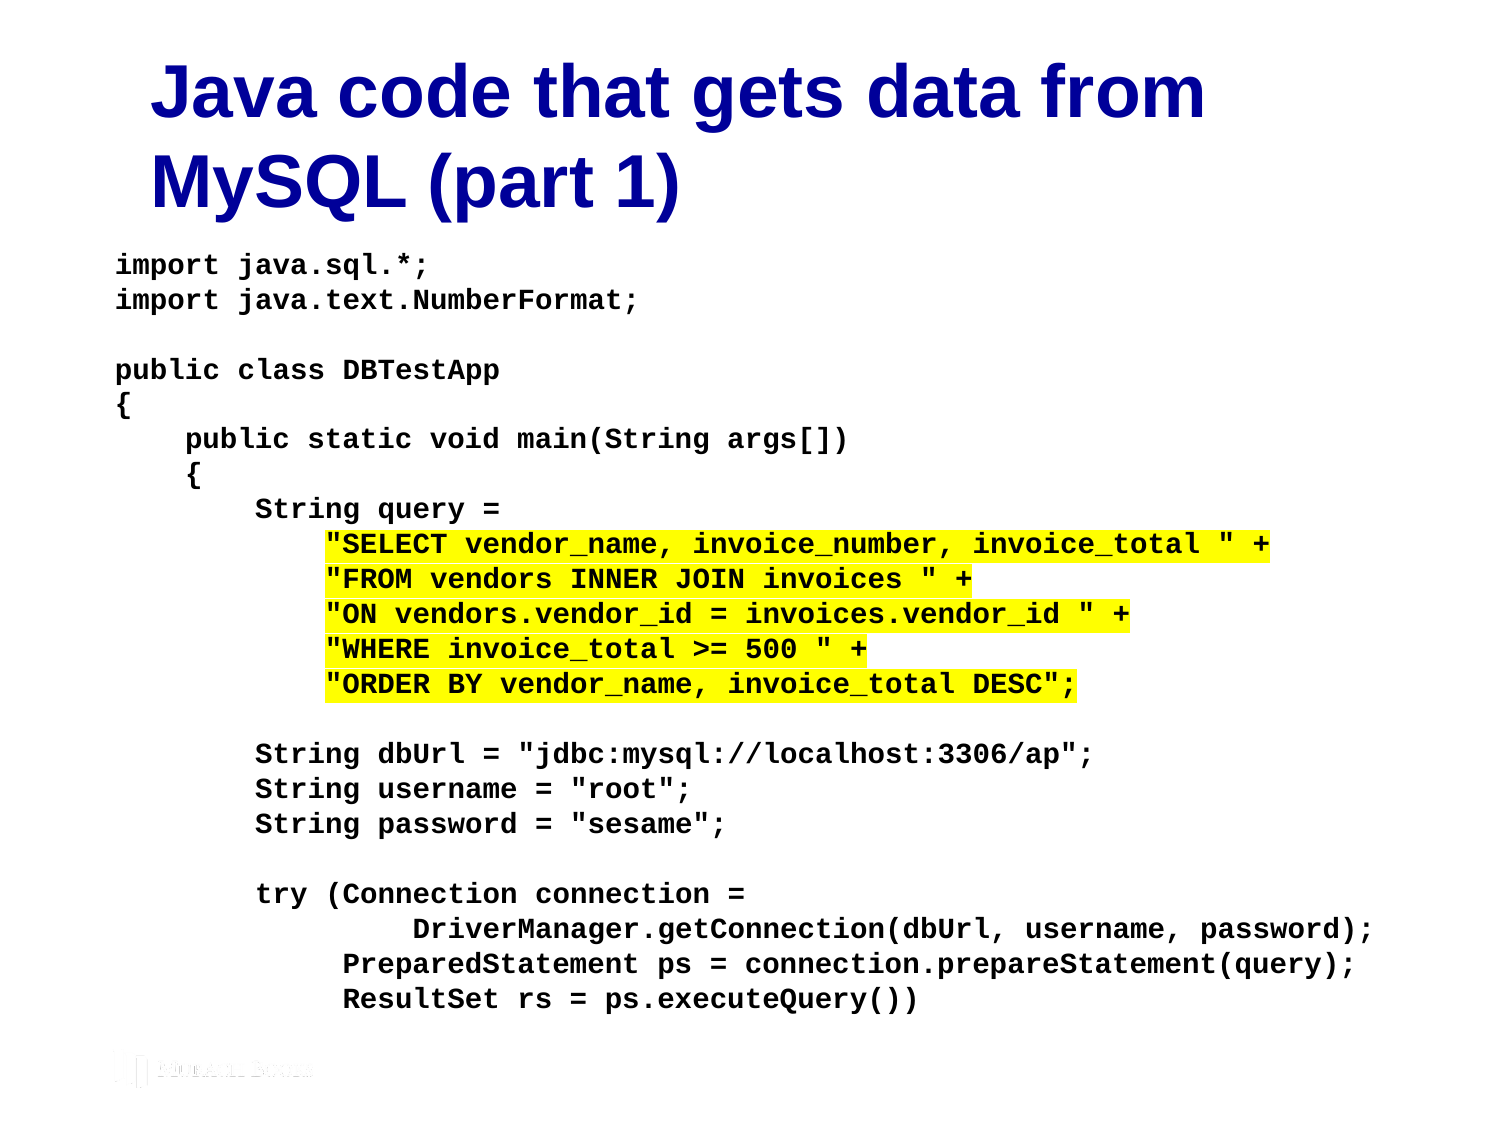

# Java code that gets data from MySQL (part 1)
import java.sql.*;
import java.text.NumberFormat;

public class DBTestApp
{
    public static void main(String args[])
    {
        String query =
            "SELECT vendor_name, invoice_number, invoice_total " +
            "FROM vendors INNER JOIN invoices " +
            "ON vendors.vendor_id = invoices.vendor_id " +
            "WHERE invoice_total >= 500 " +
            "ORDER BY vendor_name, invoice_total DESC";

        String dbUrl = "jdbc:mysql://localhost:3306/ap";
        String username = "root";
        String password = "sesame";

        try (Connection connection =
                 DriverManager.getConnection(dbUrl, username, password);
             PreparedStatement ps = connection.prepareStatement(query);
             ResultSet rs = ps.executeQuery())
© 2019, Mike Murach & Associates, Inc.

C1, Slide 44